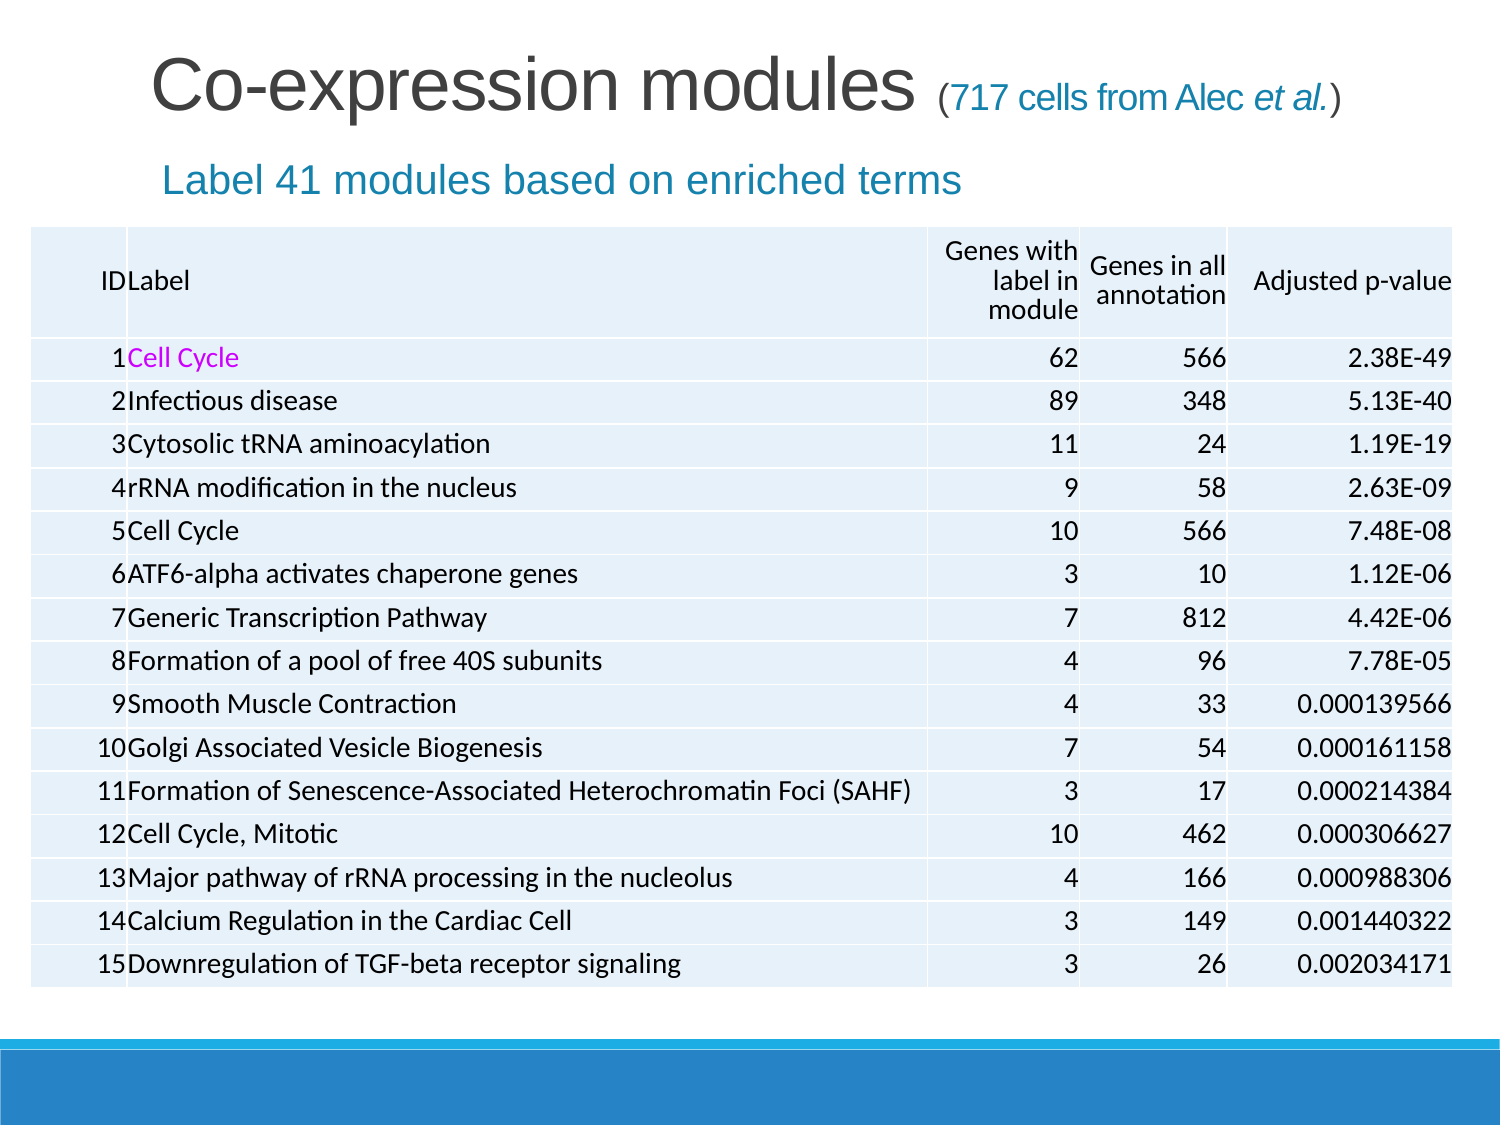

Co-expression modules (717 cells from Alec et al.)
Label 41 modules based on enriched terms
| ID | Label | Genes with label in module | Genes in all annotation | Adjusted p-value |
| --- | --- | --- | --- | --- |
| 1 | Cell Cycle | 62 | 566 | 2.38E-49 |
| 2 | Infectious disease | 89 | 348 | 5.13E-40 |
| 3 | Cytosolic tRNA aminoacylation | 11 | 24 | 1.19E-19 |
| 4 | rRNA modification in the nucleus | 9 | 58 | 2.63E-09 |
| 5 | Cell Cycle | 10 | 566 | 7.48E-08 |
| 6 | ATF6-alpha activates chaperone genes | 3 | 10 | 1.12E-06 |
| 7 | Generic Transcription Pathway | 7 | 812 | 4.42E-06 |
| 8 | Formation of a pool of free 40S subunits | 4 | 96 | 7.78E-05 |
| 9 | Smooth Muscle Contraction | 4 | 33 | 0.000139566 |
| 10 | Golgi Associated Vesicle Biogenesis | 7 | 54 | 0.000161158 |
| 11 | Formation of Senescence-Associated Heterochromatin Foci (SAHF) | 3 | 17 | 0.000214384 |
| 12 | Cell Cycle, Mitotic | 10 | 462 | 0.000306627 |
| 13 | Major pathway of rRNA processing in the nucleolus | 4 | 166 | 0.000988306 |
| 14 | Calcium Regulation in the Cardiac Cell | 3 | 149 | 0.001440322 |
| 15 | Downregulation of TGF-beta receptor signaling | 3 | 26 | 0.002034171 |